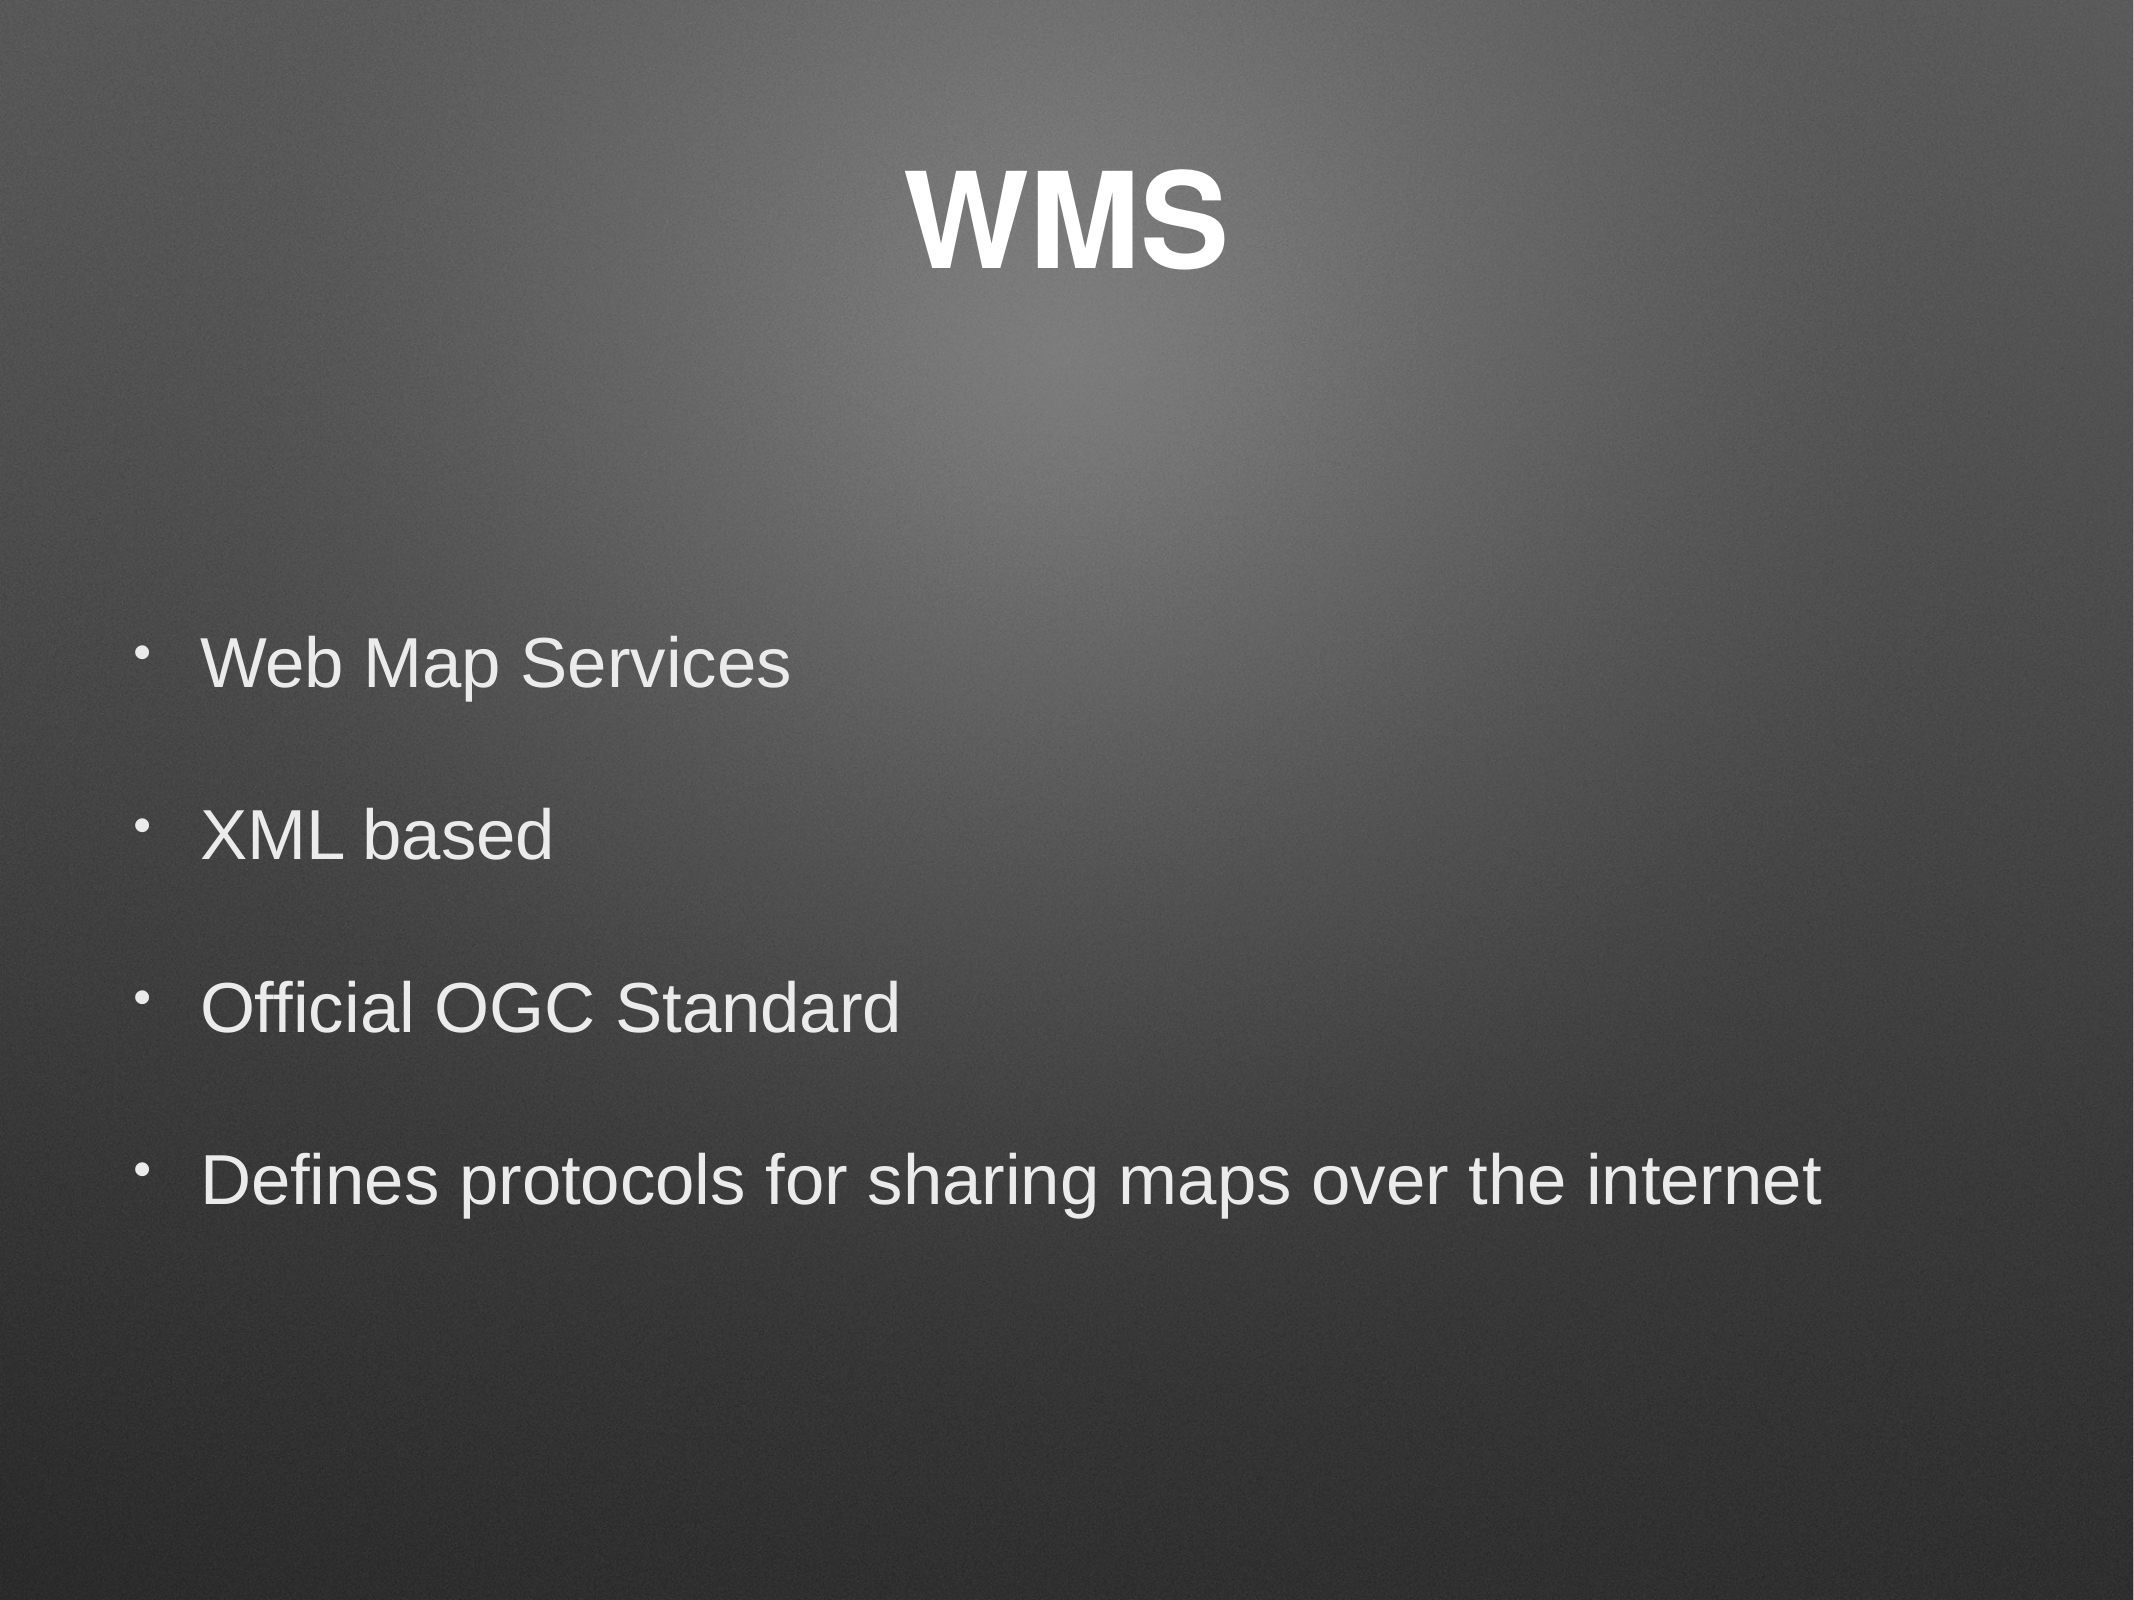

# WMS
Web Map Services
XML based
Official OGC Standard
Defines protocols for sharing maps over the internet